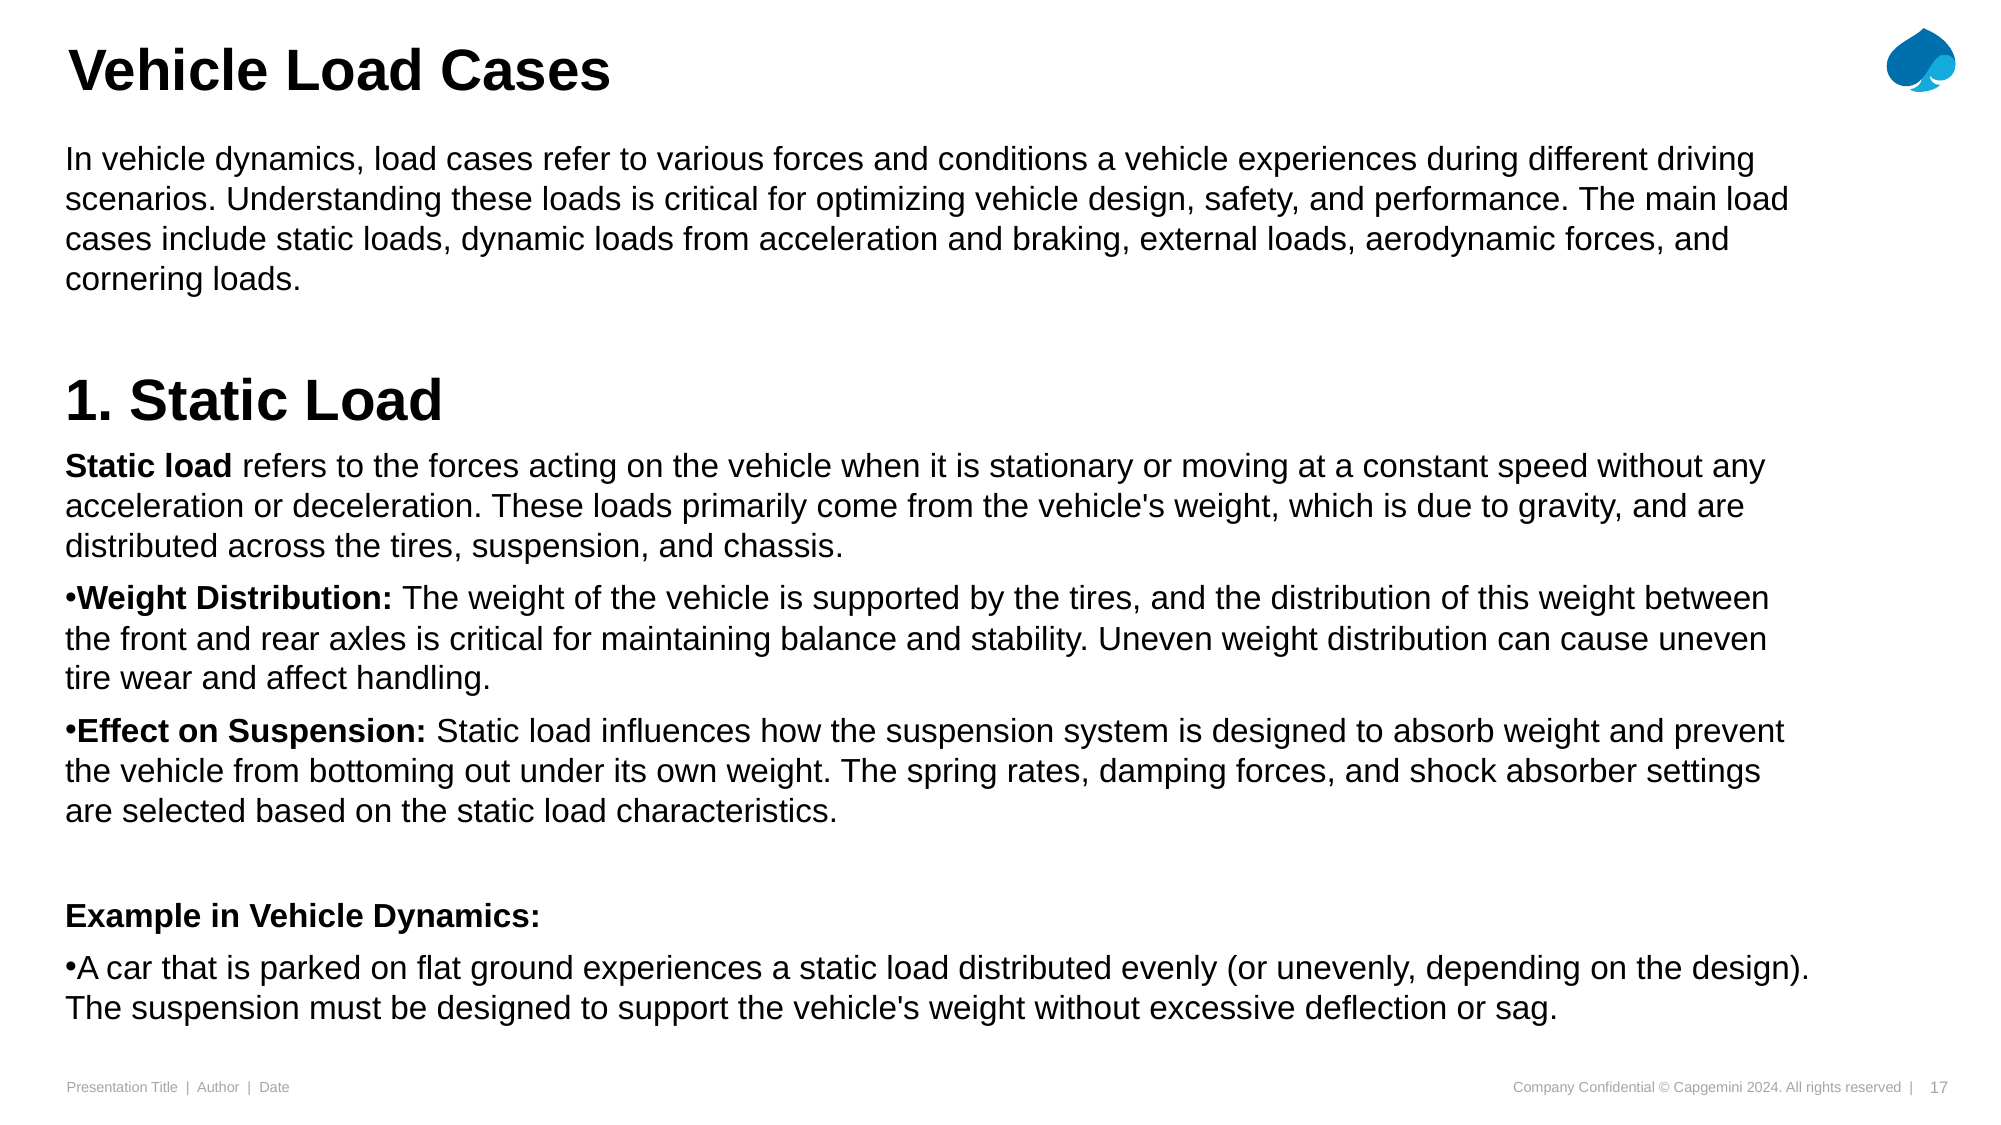

# Vehicle Load Cases
In vehicle dynamics, load cases refer to various forces and conditions a vehicle experiences during different driving scenarios. Understanding these loads is critical for optimizing vehicle design, safety, and performance. The main load cases include static loads, dynamic loads from acceleration and braking, external loads, aerodynamic forces, and cornering loads.

1. Static Load
Static load refers to the forces acting on the vehicle when it is stationary or moving at a constant speed without any acceleration or deceleration. These loads primarily come from the vehicle's weight, which is due to gravity, and are distributed across the tires, suspension, and chassis.
Weight Distribution: The weight of the vehicle is supported by the tires, and the distribution of this weight between the front and rear axles is critical for maintaining balance and stability. Uneven weight distribution can cause uneven tire wear and affect handling.
Effect on Suspension: Static load influences how the suspension system is designed to absorb weight and prevent the vehicle from bottoming out under its own weight. The spring rates, damping forces, and shock absorber settings are selected based on the static load characteristics.

Example in Vehicle Dynamics:
A car that is parked on flat ground experiences a static load distributed evenly (or unevenly, depending on the design). The suspension must be designed to support the vehicle's weight without excessive deflection or sag.